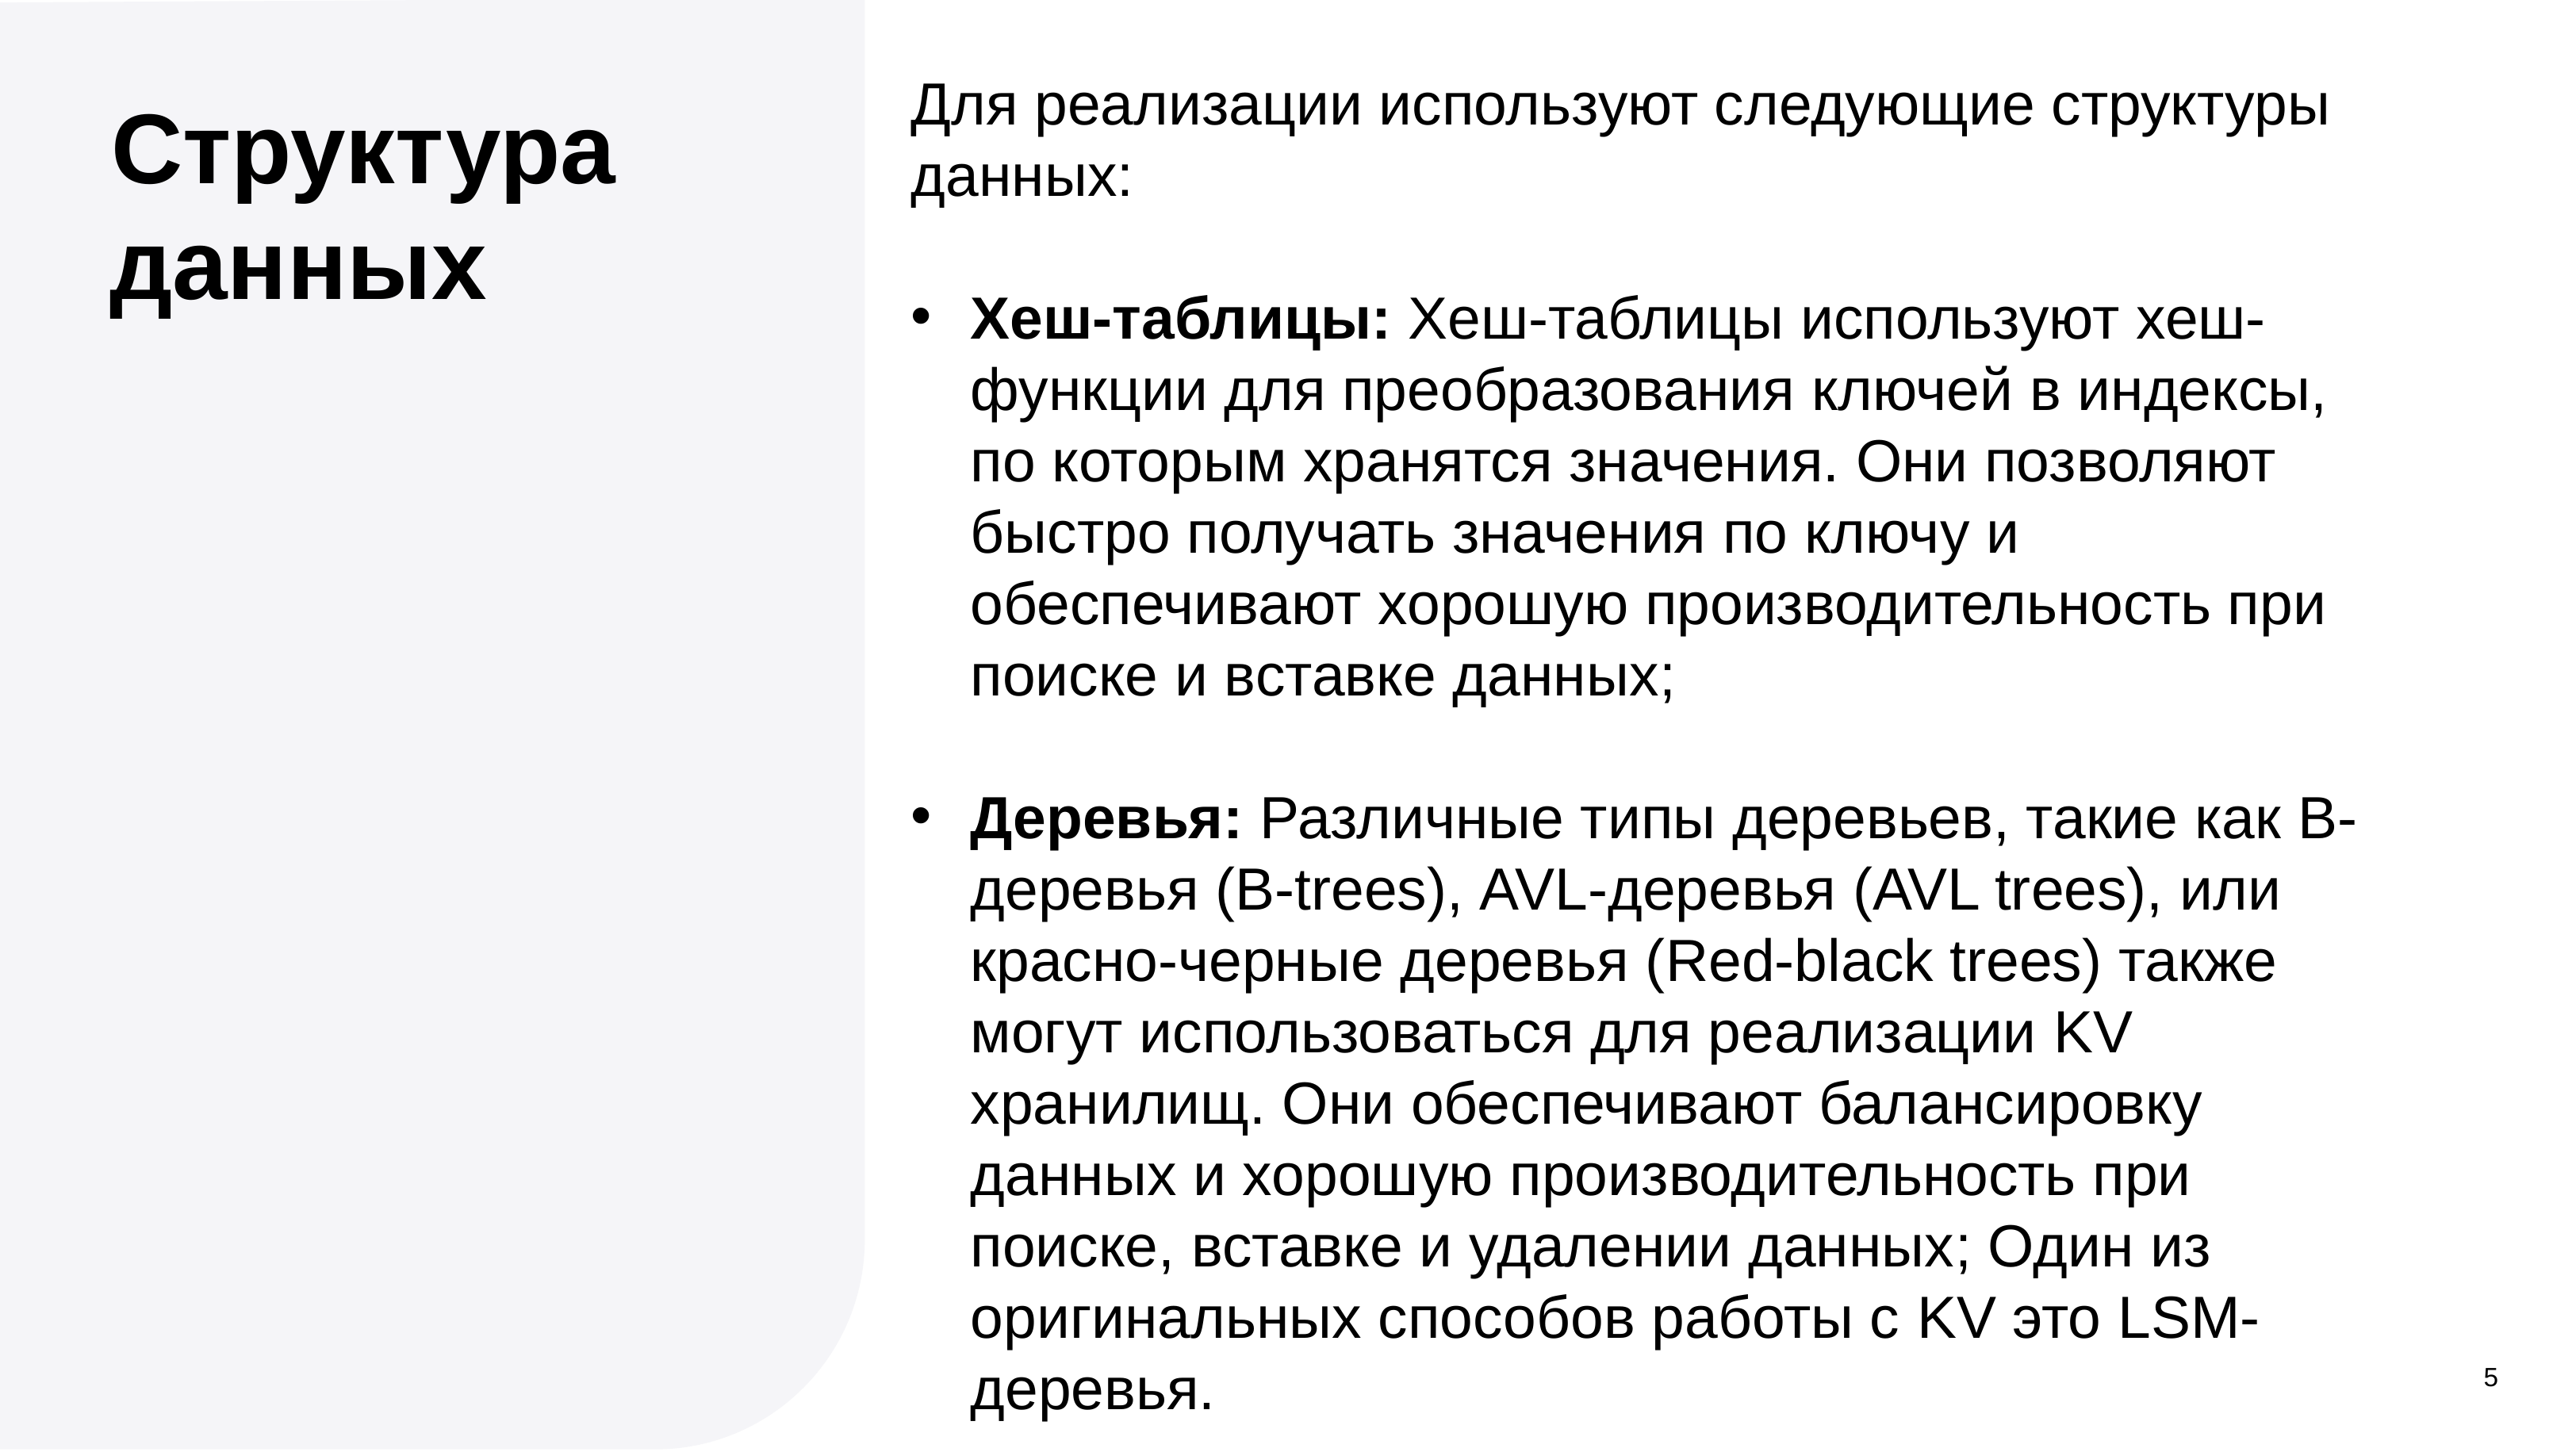

Для реализации используют следующие структуры данных:

Хеш-таблицы: Хеш-таблицы используют хеш-функции для преобразования ключей в индексы, по которым хранятся значения. Они позволяют быстро получать значения по ключу и обеспечивают хорошую производительность при поиске и вставке данных;

Деревья: Различные типы деревьев, такие как B-деревья (B-trees), AVL-деревья (AVL trees), или красно-черные деревья (Red-black trees) также могут использоваться для реализации KV хранилищ. Они обеспечивают балансировку данных и хорошую производительность при поиске, вставке и удалении данных; Один из оригинальных способов работы с KV это LSM-деревья.
Структура данных
5